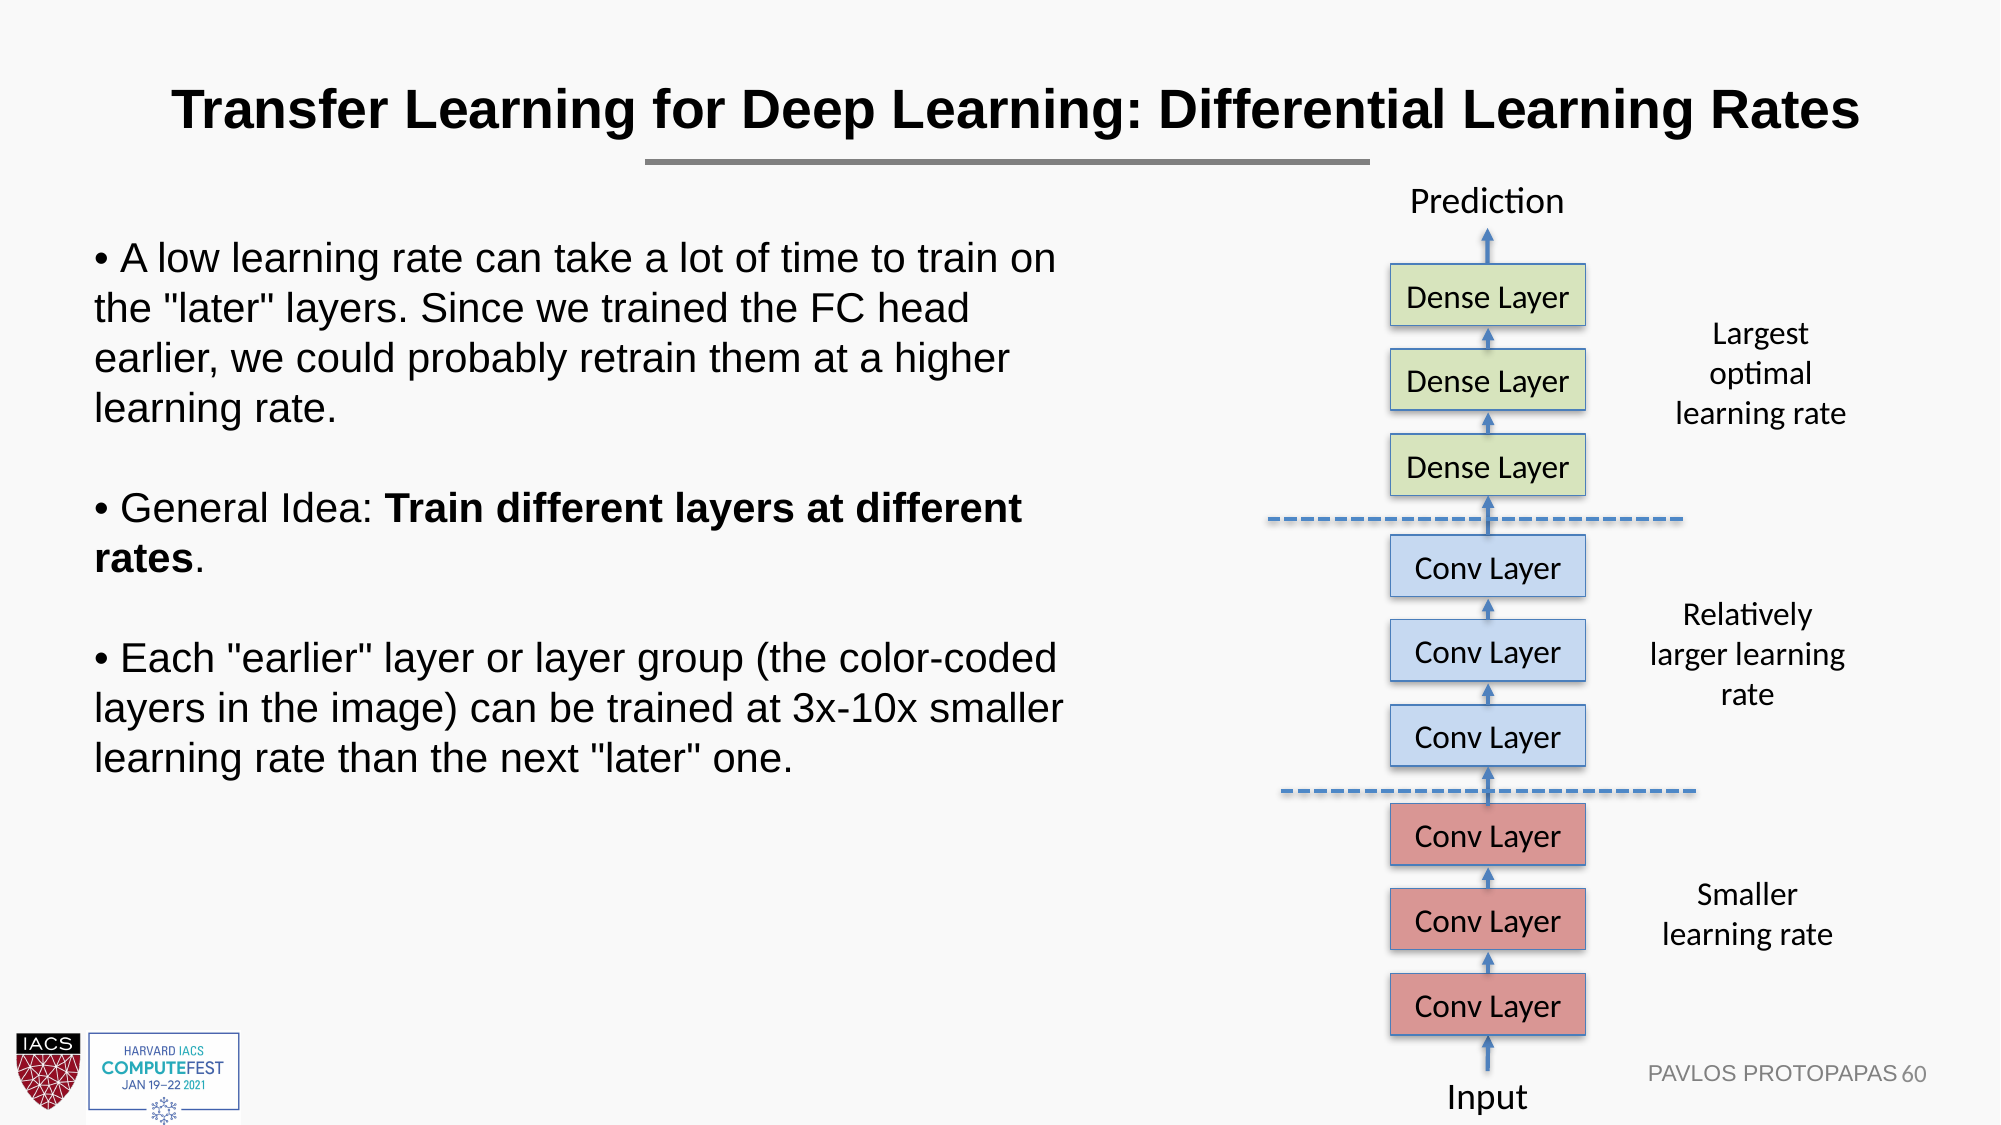

Transfer Learning for Deep Learning: Differential Learning Rates

Prediction
Dense Layer
Dense Layer
Dense Layer
Conv Layer
Conv Layer
Conv Layer
Conv Layer
Conv Layer
Conv Layer
Input
• A low learning rate can take a lot of time to train on the "later" layers. Since we trained the FC head earlier, we could probably retrain them at a higher learning rate.

• General Idea: Train different layers at different rates.

• Each "earlier" layer or layer group (the color-coded layers in the image) can be trained at 3x-10x smaller learning rate than the next "later" one.

Largest optimal learning rate
Relatively larger learning rate
Smaller learning rate
60